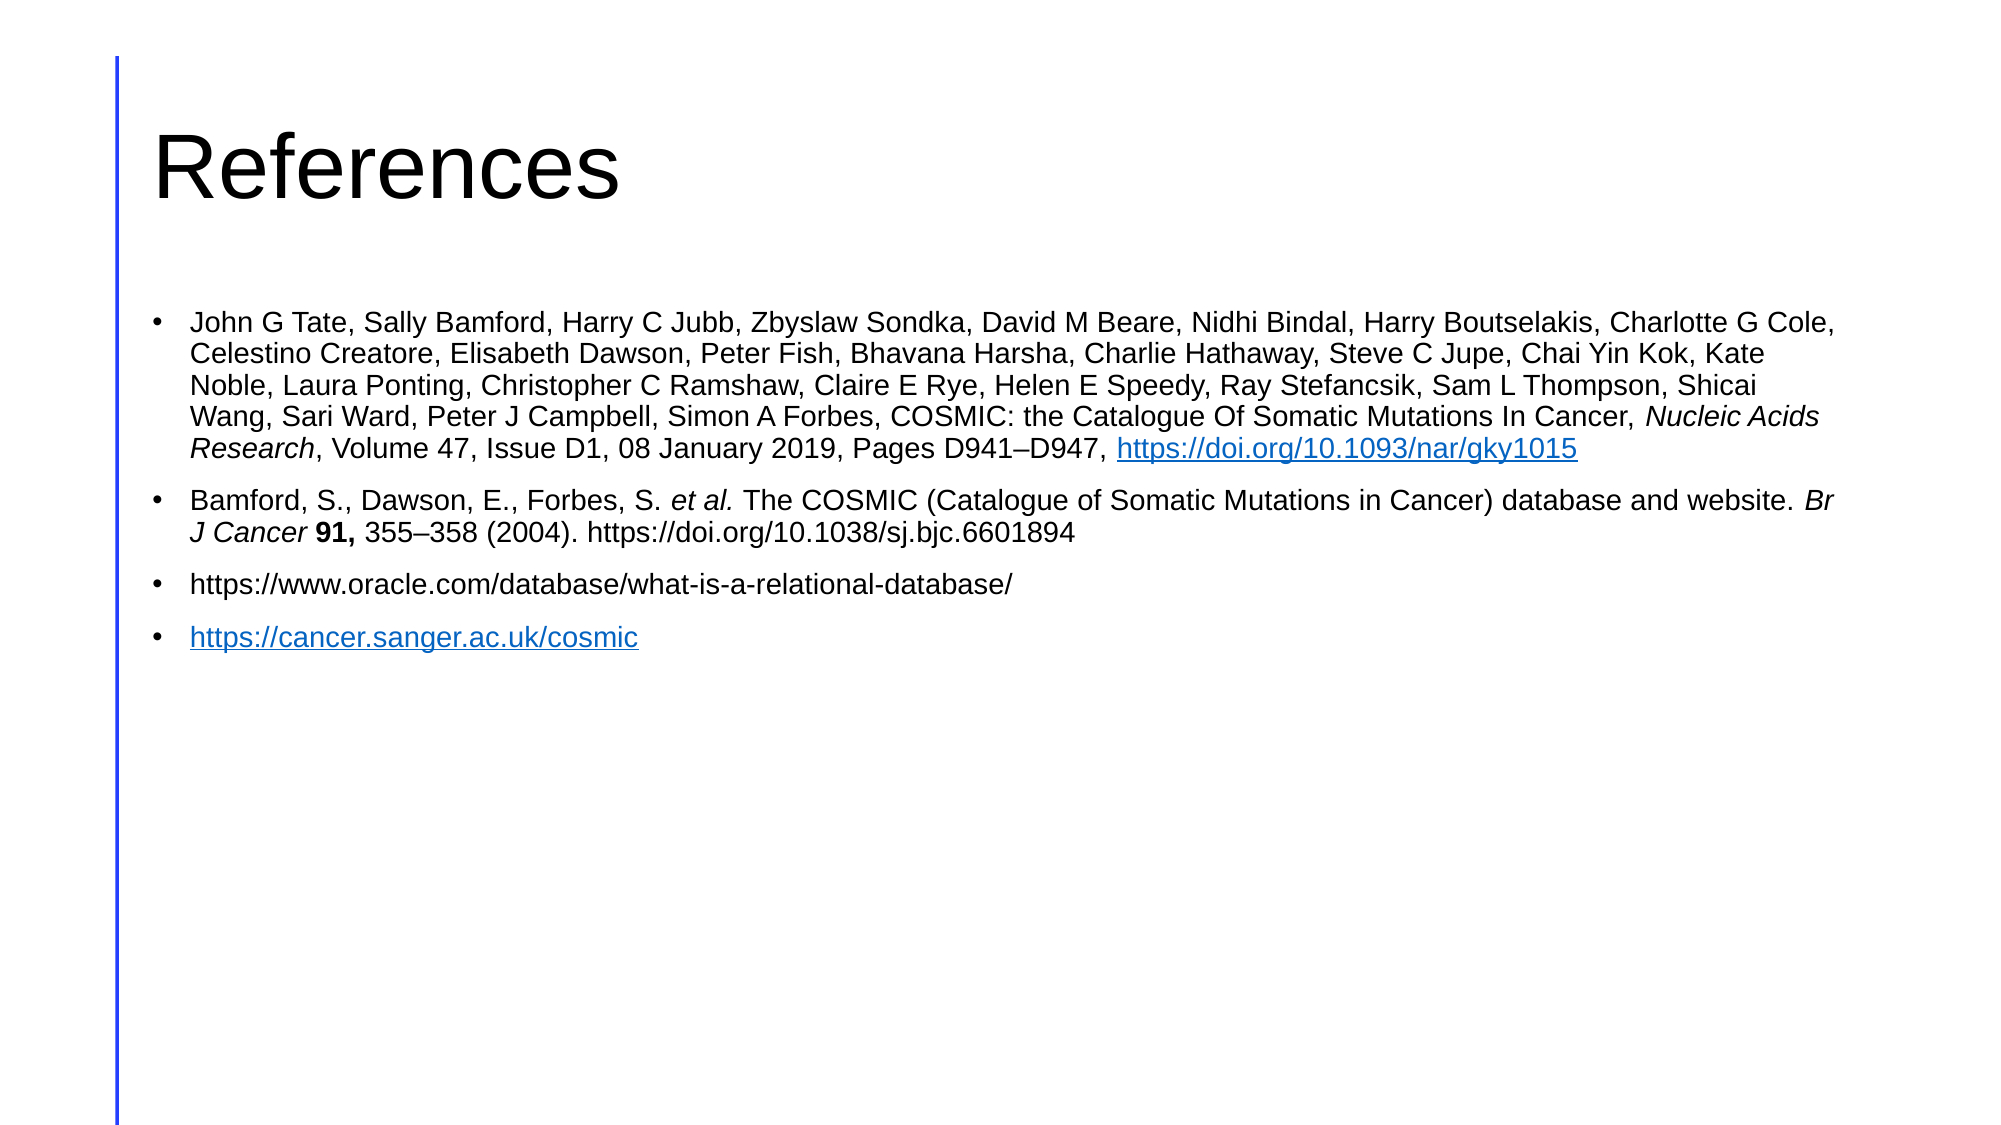

# References
John G Tate, Sally Bamford, Harry C Jubb, Zbyslaw Sondka, David M Beare, Nidhi Bindal, Harry Boutselakis, Charlotte G Cole, Celestino Creatore, Elisabeth Dawson, Peter Fish, Bhavana Harsha, Charlie Hathaway, Steve C Jupe, Chai Yin Kok, Kate Noble, Laura Ponting, Christopher C Ramshaw, Claire E Rye, Helen E Speedy, Ray Stefancsik, Sam L Thompson, Shicai Wang, Sari Ward, Peter J Campbell, Simon A Forbes, COSMIC: the Catalogue Of Somatic Mutations In Cancer, Nucleic Acids Research, Volume 47, Issue D1, 08 January 2019, Pages D941–D947, https://doi.org/10.1093/nar/gky1015
Bamford, S., Dawson, E., Forbes, S. et al. The COSMIC (Catalogue of Somatic Mutations in Cancer) database and website. Br J Cancer 91, 355–358 (2004). https://doi.org/10.1038/sj.bjc.6601894
https://www.oracle.com/database/what-is-a-relational-database/
https://cancer.sanger.ac.uk/cosmic